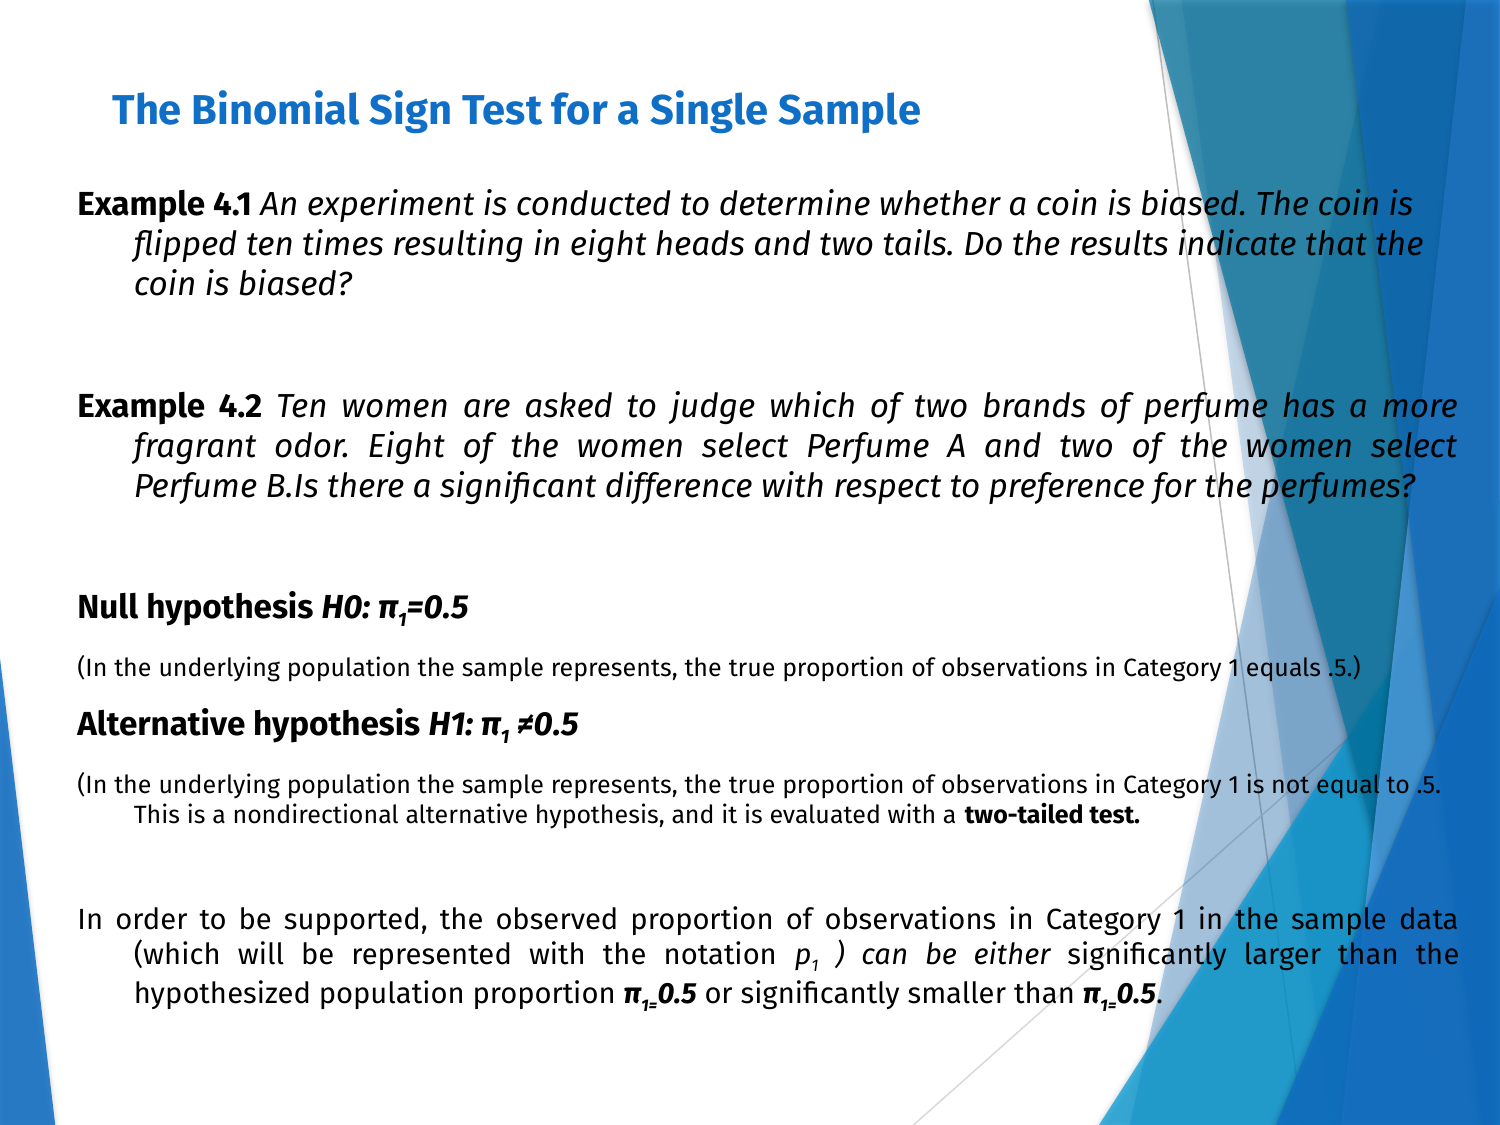

# The Binomial Sign Test for a Single Sample
Example 4.1 An experiment is conducted to determine whether a coin is biased. The coin is flipped ten times resulting in eight heads and two tails. Do the results indicate that the coin is biased?

Example 4.2 Ten women are asked to judge which of two brands of perfume has a more fragrant odor. Eight of the women select Perfume A and two of the women select Perfume B.Is there a significant difference with respect to preference for the perfumes?

Null hypothesis H0: π1=0.5
(In the underlying population the sample represents, the true proportion of observations in Category 1 equals .5.)
Alternative hypothesis H1: π1 ≠0.5
(In the underlying population the sample represents, the true proportion of observations in Category 1 is not equal to .5. This is a nondirectional alternative hypothesis, and it is evaluated with a two-tailed test.

In order to be supported, the observed proportion of observations in Category 1 in the sample data (which will be represented with the notation p1 ) can be either significantly larger than the hypothesized population proportion π1=0.5 or significantly smaller than π1=0.5.